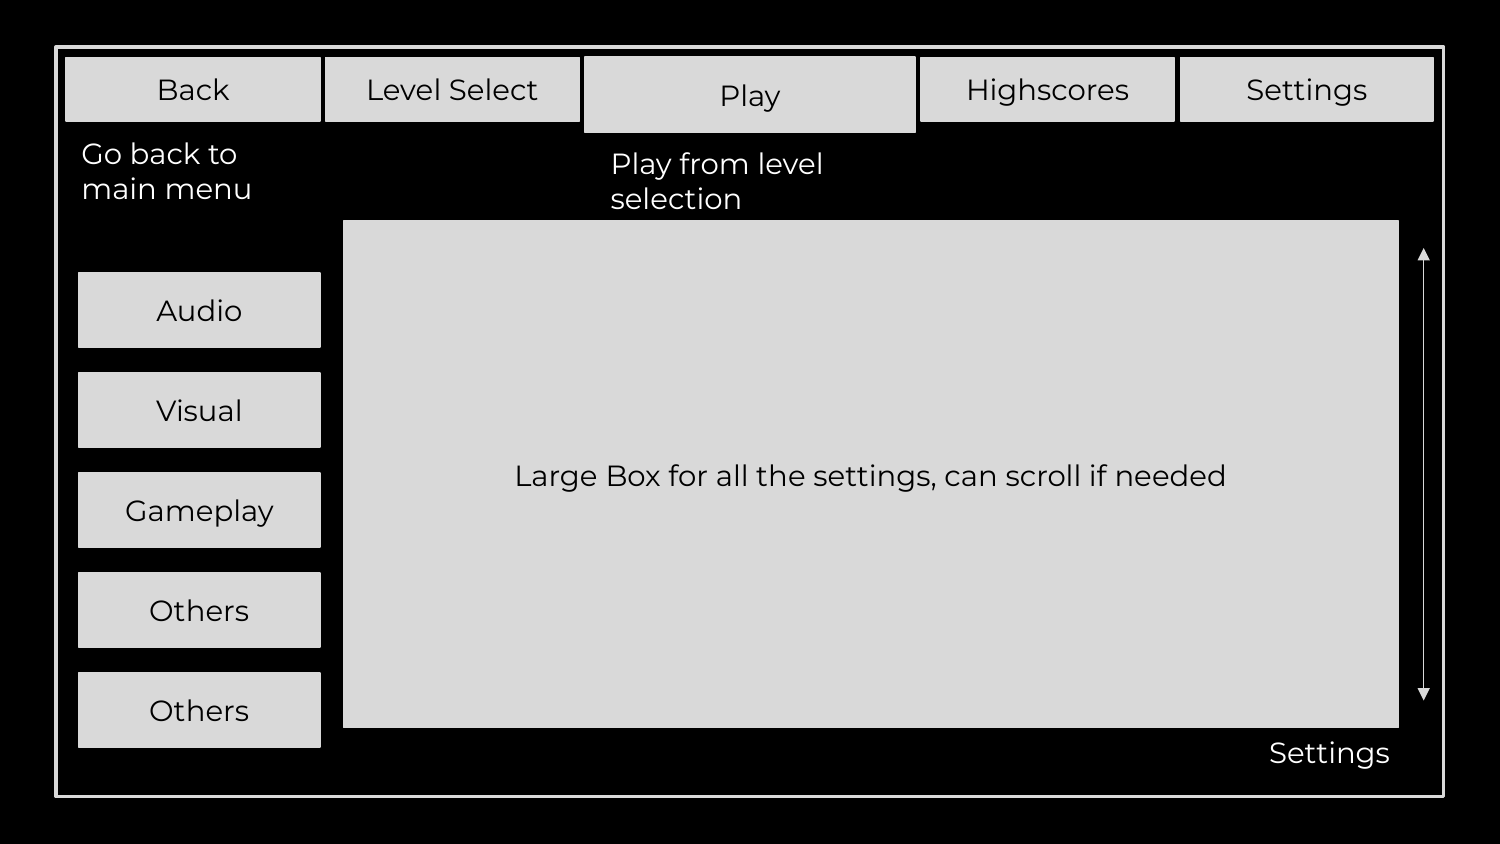

Back
Level Select
Play
Highscores
Settings
Go back to main menu
Play from level selection
Large Box for all the settings, can scroll if needed
Audio
Visual
Gameplay
Others
Others
Settings